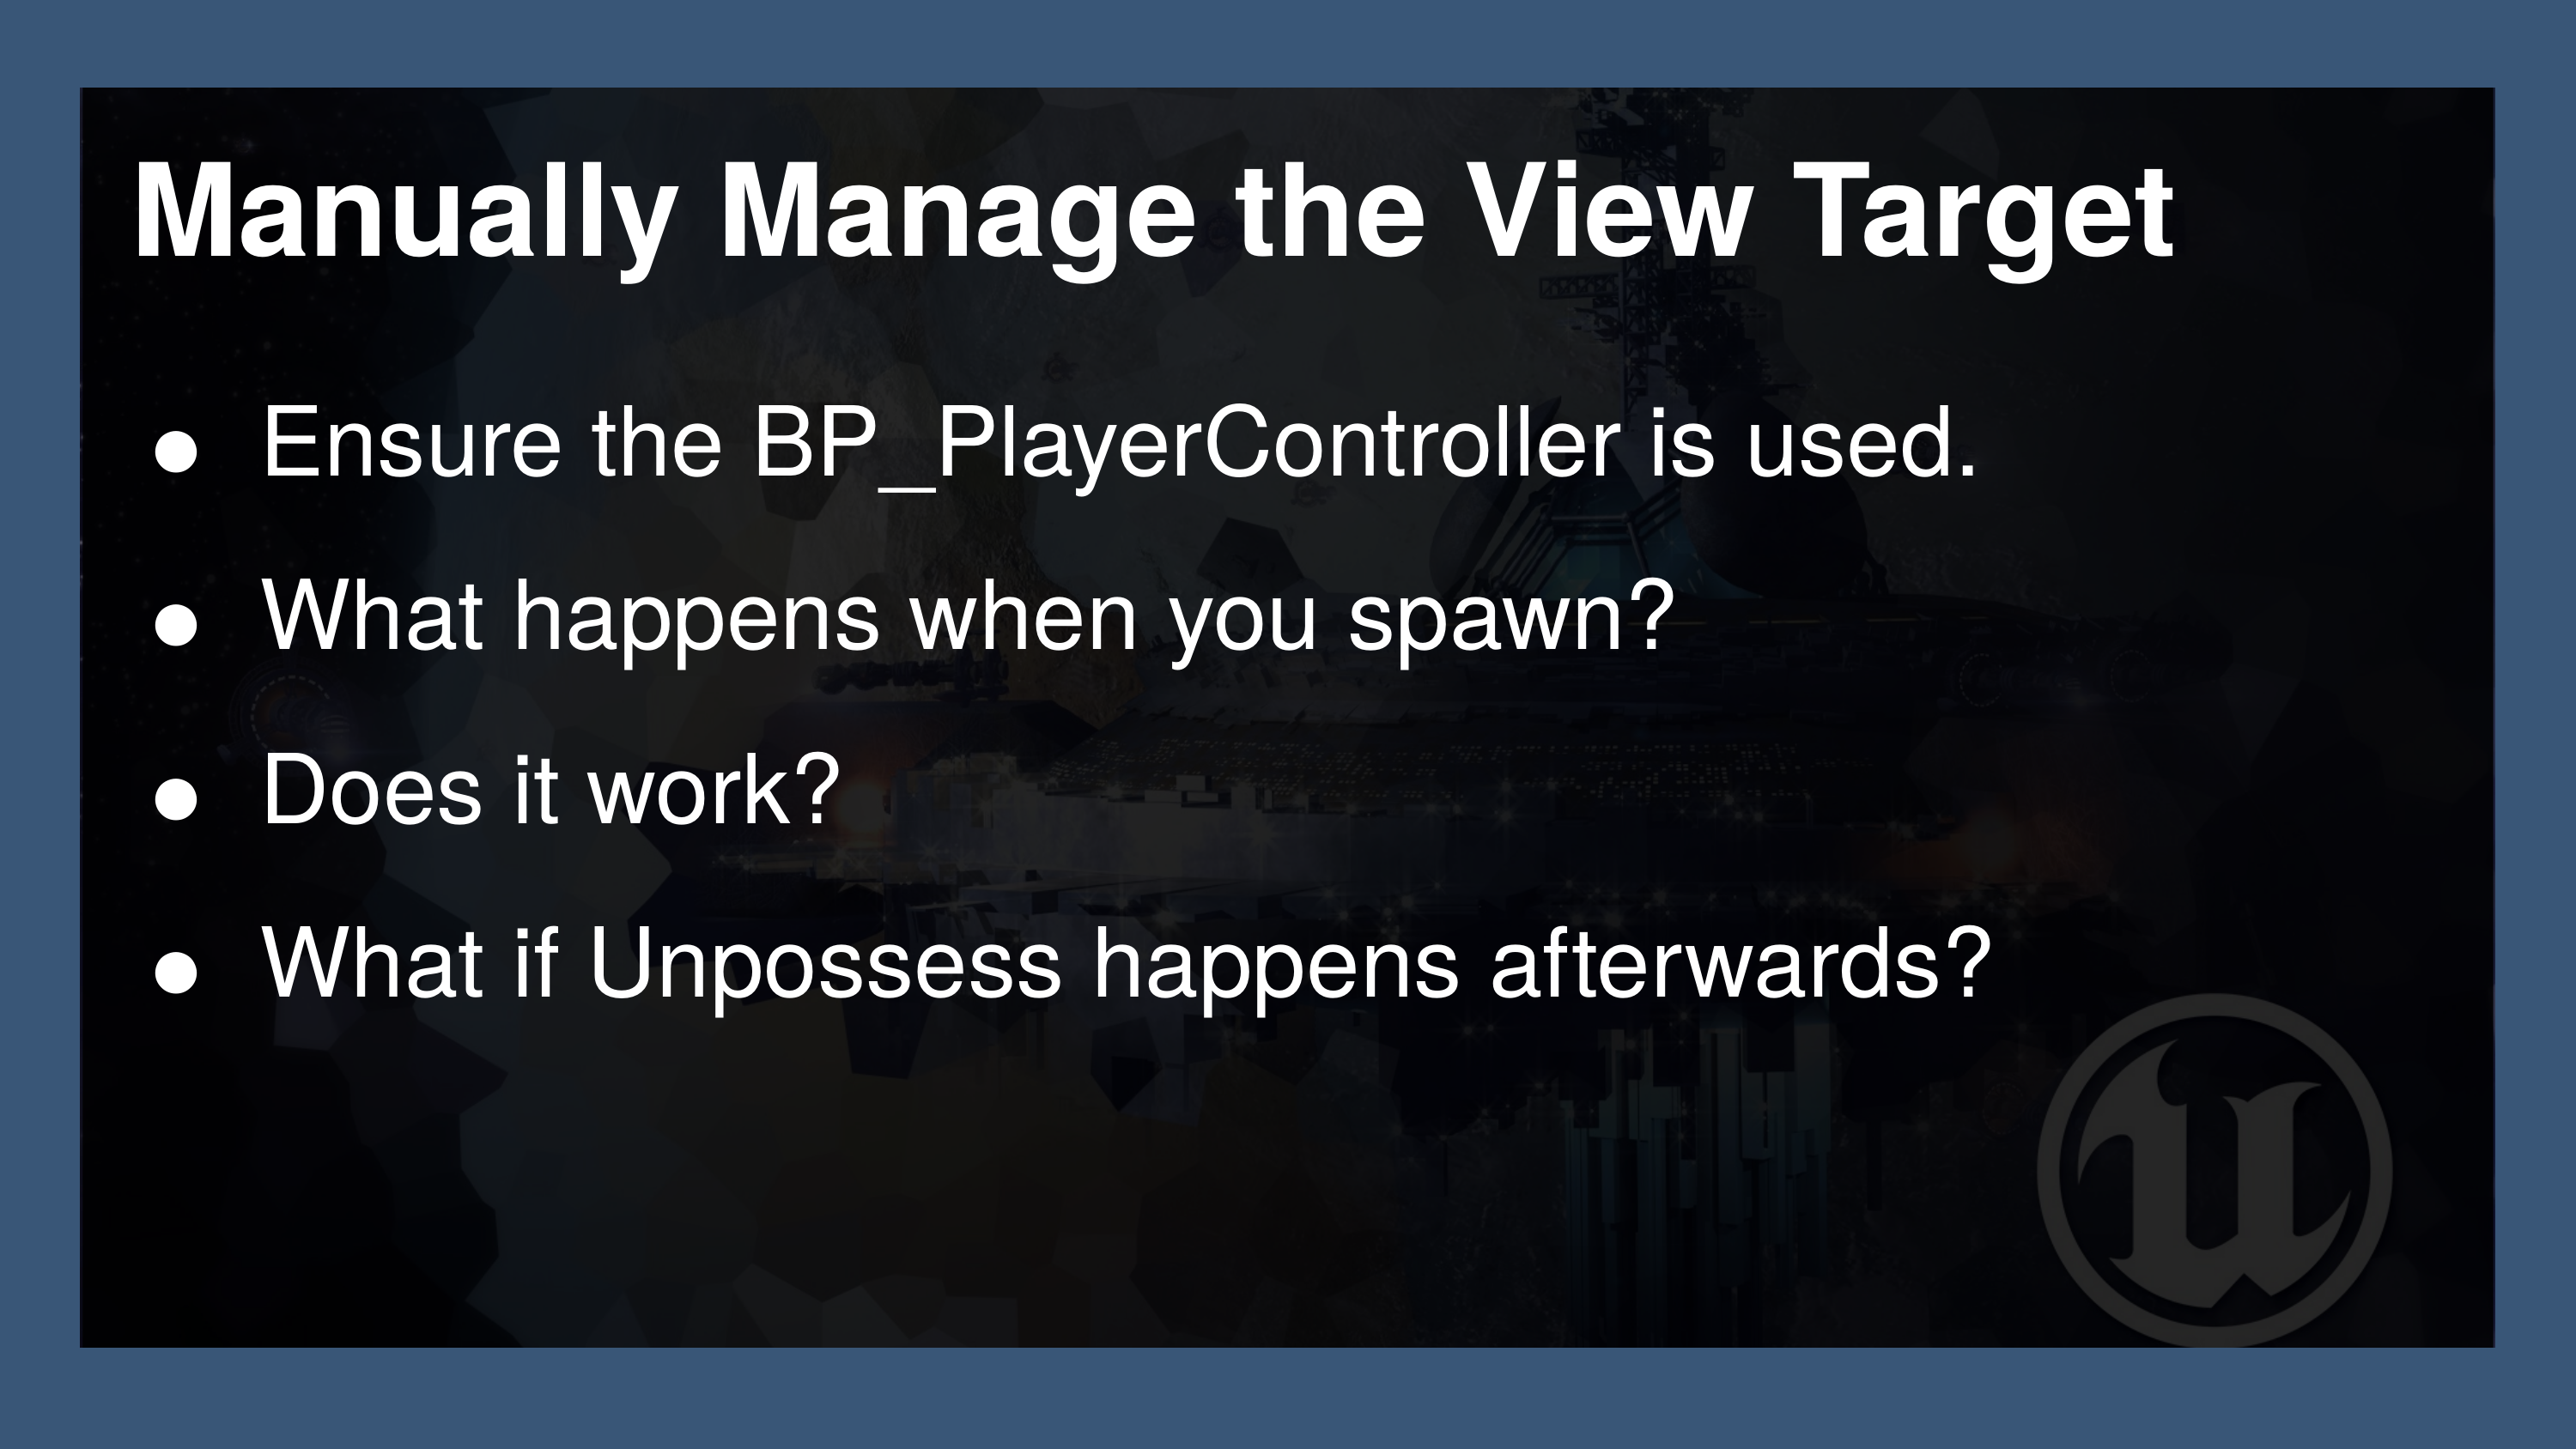

Manually Manage the View Target
Ensure the BP_PlayerController is used.
What happens when you spawn?
Does it work?
What if Unpossess happens afterwards?